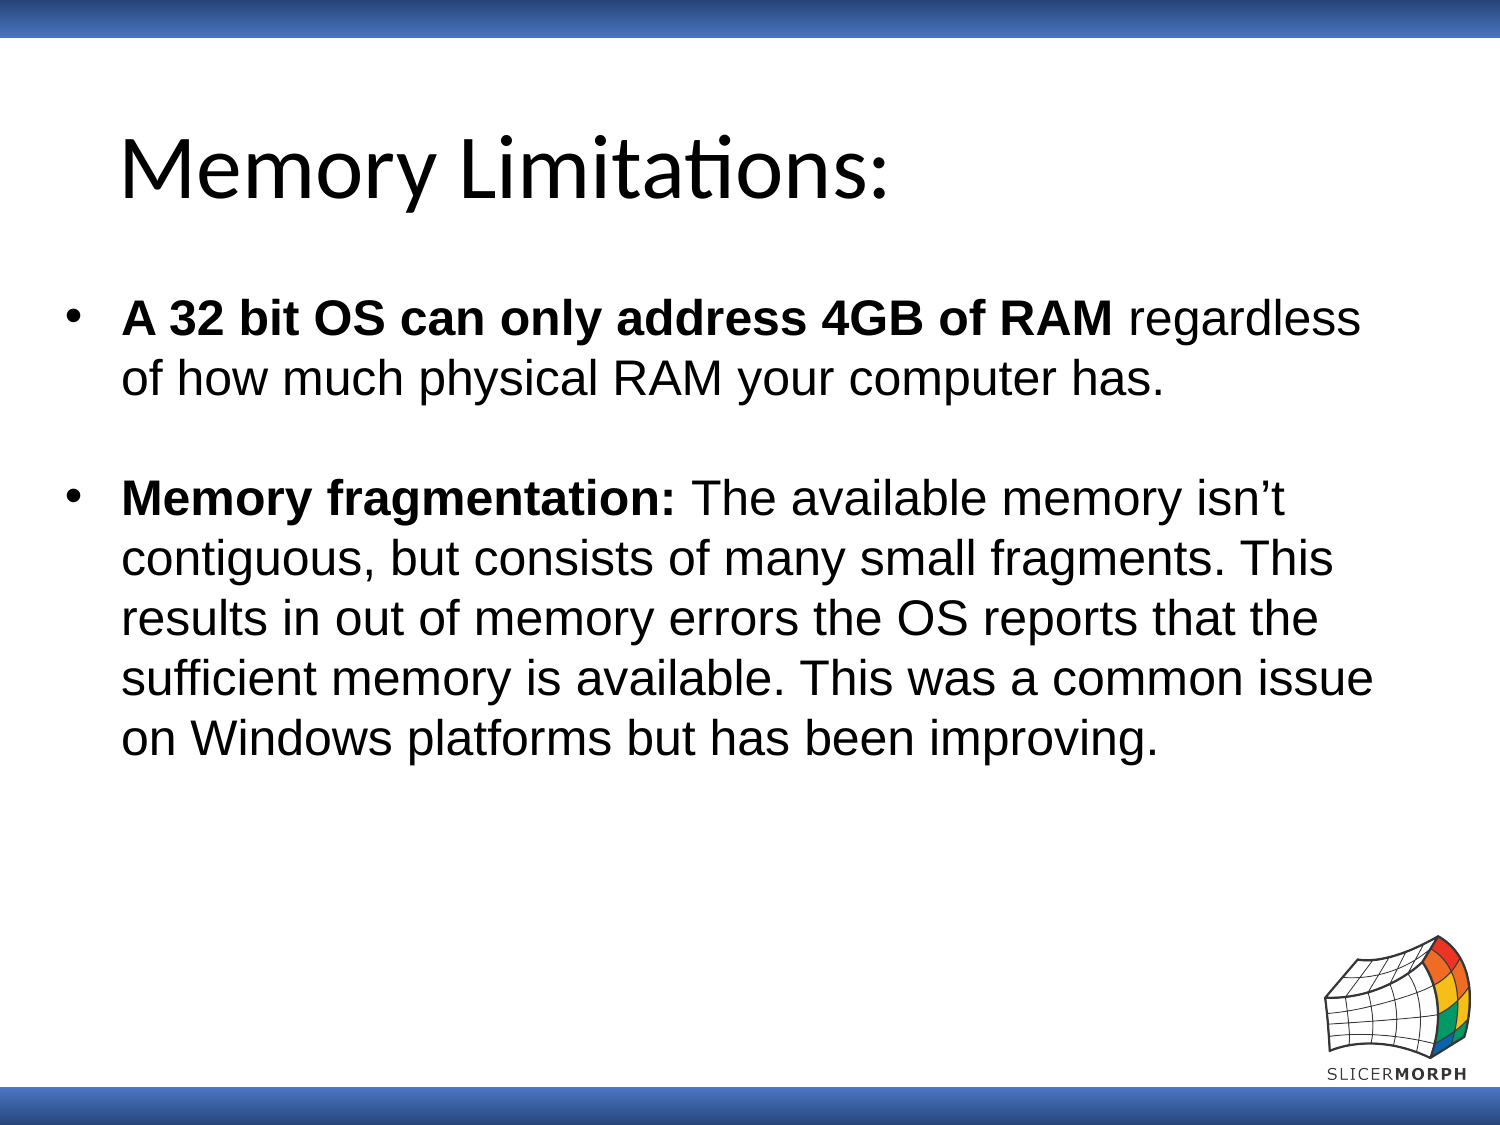

# Memory Limitations:
A 32 bit OS can only address 4GB of RAM regardless of how much physical RAM your computer has.

Memory fragmentation: The available memory isn’t contiguous, but consists of many small fragments. This results in out of memory errors the OS reports that the sufficient memory is available. This was a common issue on Windows platforms but has been improving.